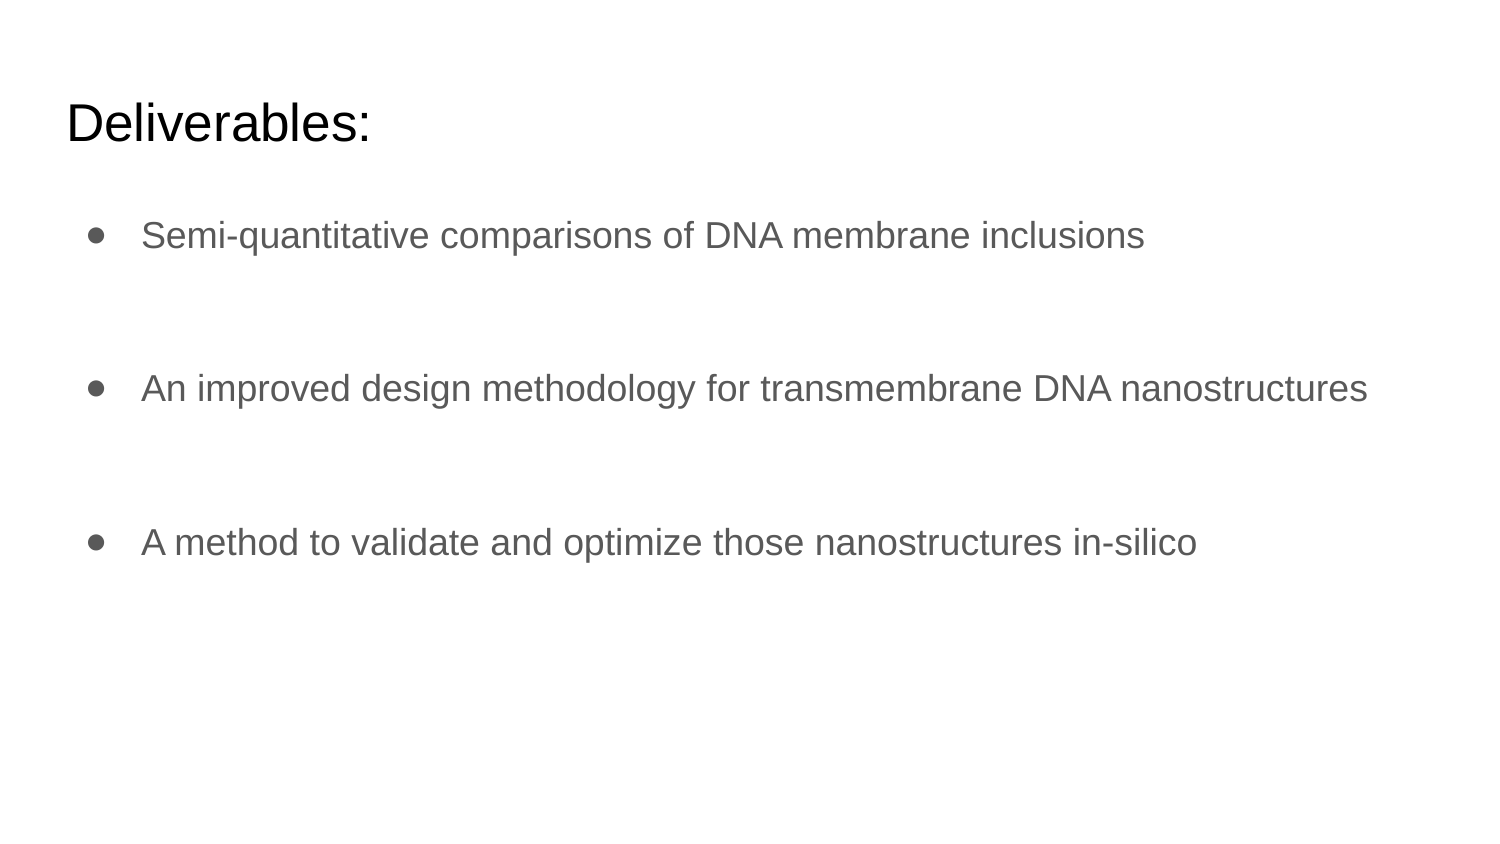

# Deliverables:
Semi-quantitative comparisons of DNA membrane inclusions

An improved design methodology for transmembrane DNA nanostructures

A method to validate and optimize those nanostructures in-silico